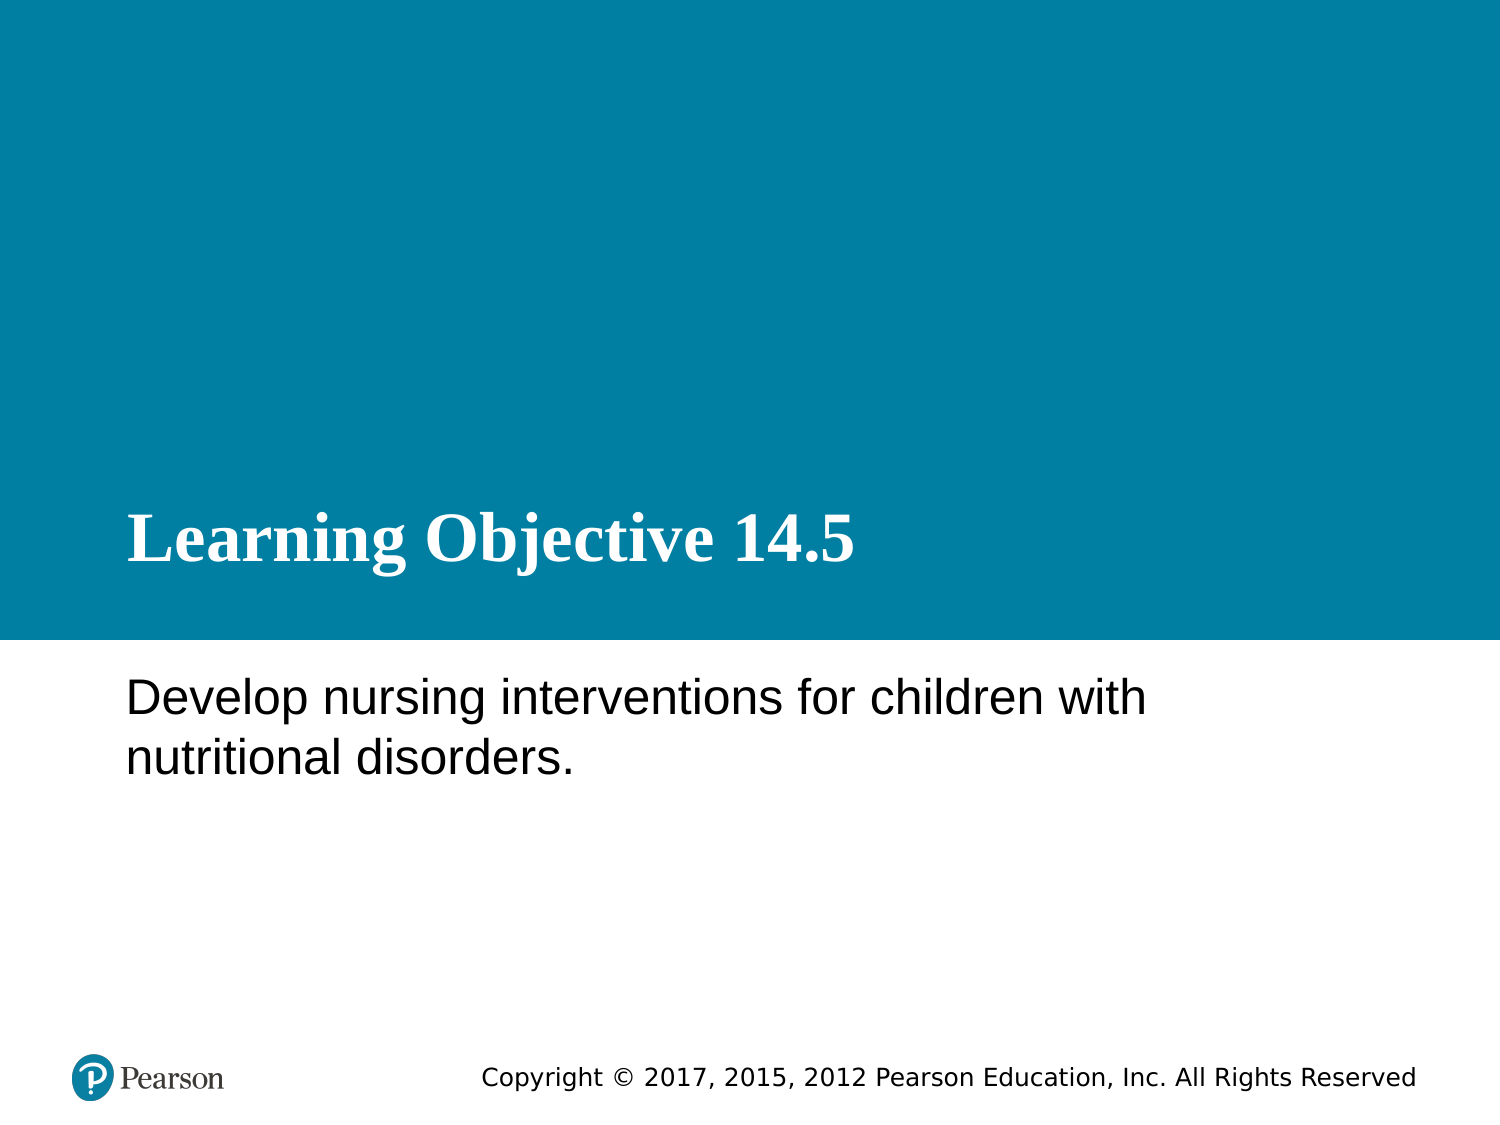

# Learning Objective 14.5
Develop nursing interventions for children with nutritional disorders.